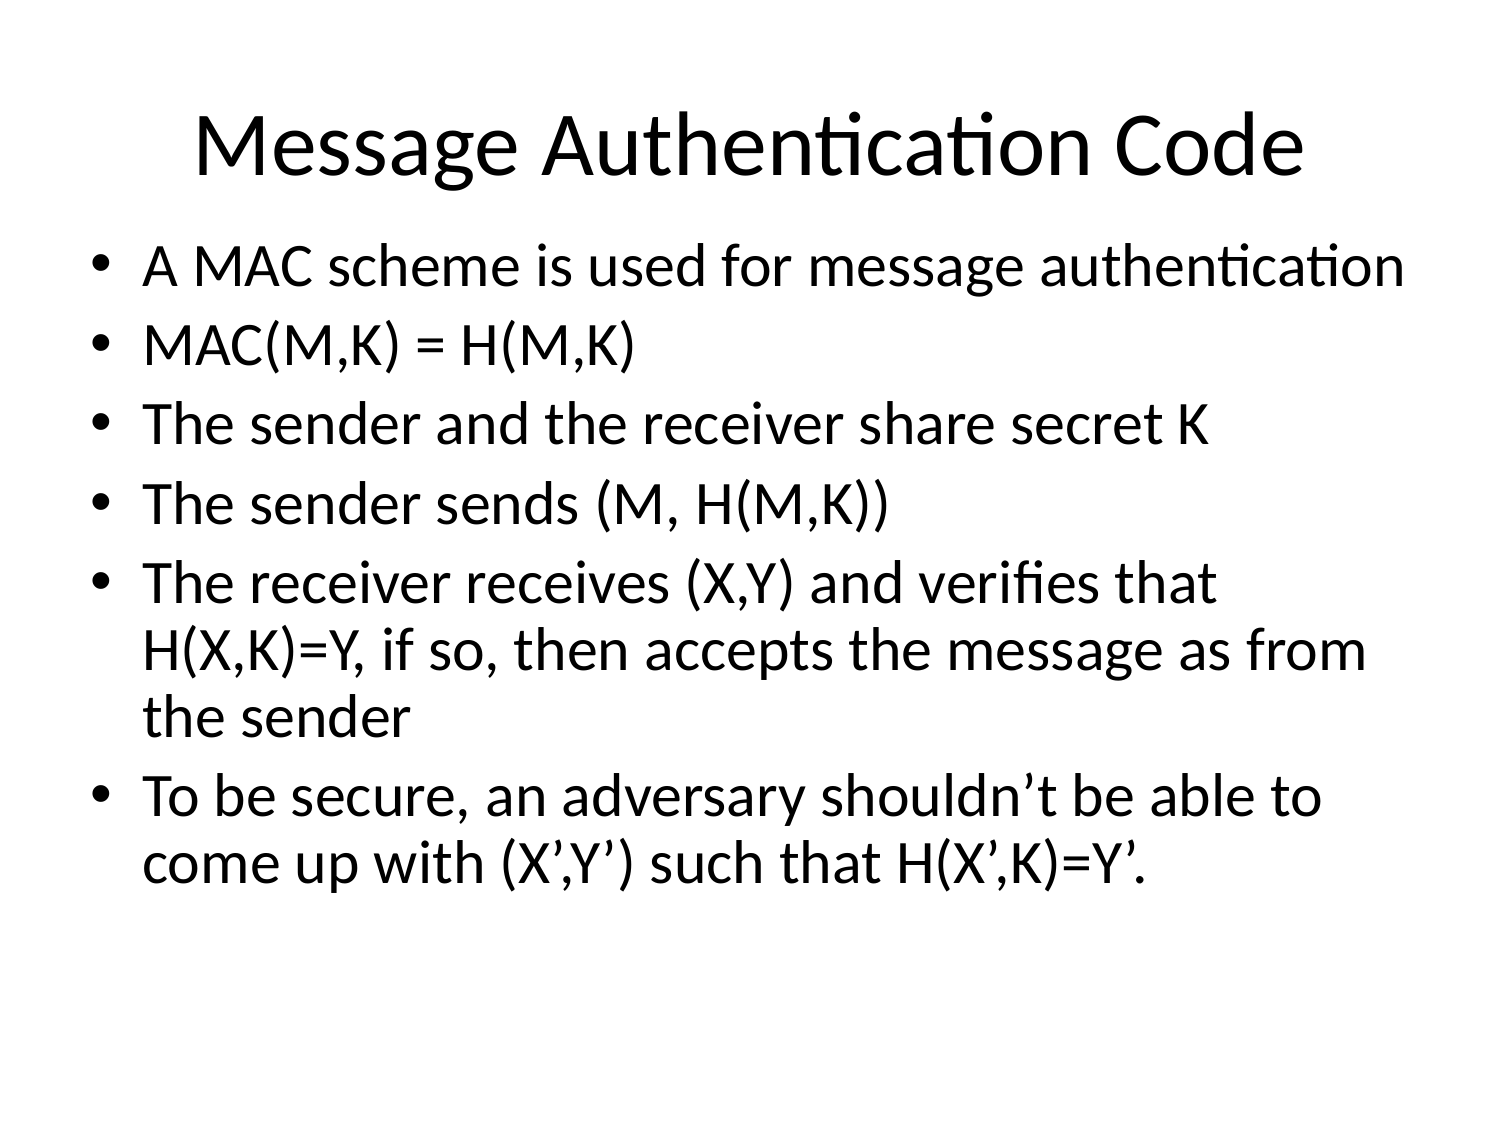

# Message Authentication Code
A MAC scheme is used for message authentication
MAC(M,K) = H(M,K)
The sender and the receiver share secret K
The sender sends (M, H(M,K))
The receiver receives (X,Y) and verifies that H(X,K)=Y, if so, then accepts the message as from the sender
To be secure, an adversary shouldn’t be able to come up with (X’,Y’) such that H(X’,K)=Y’.